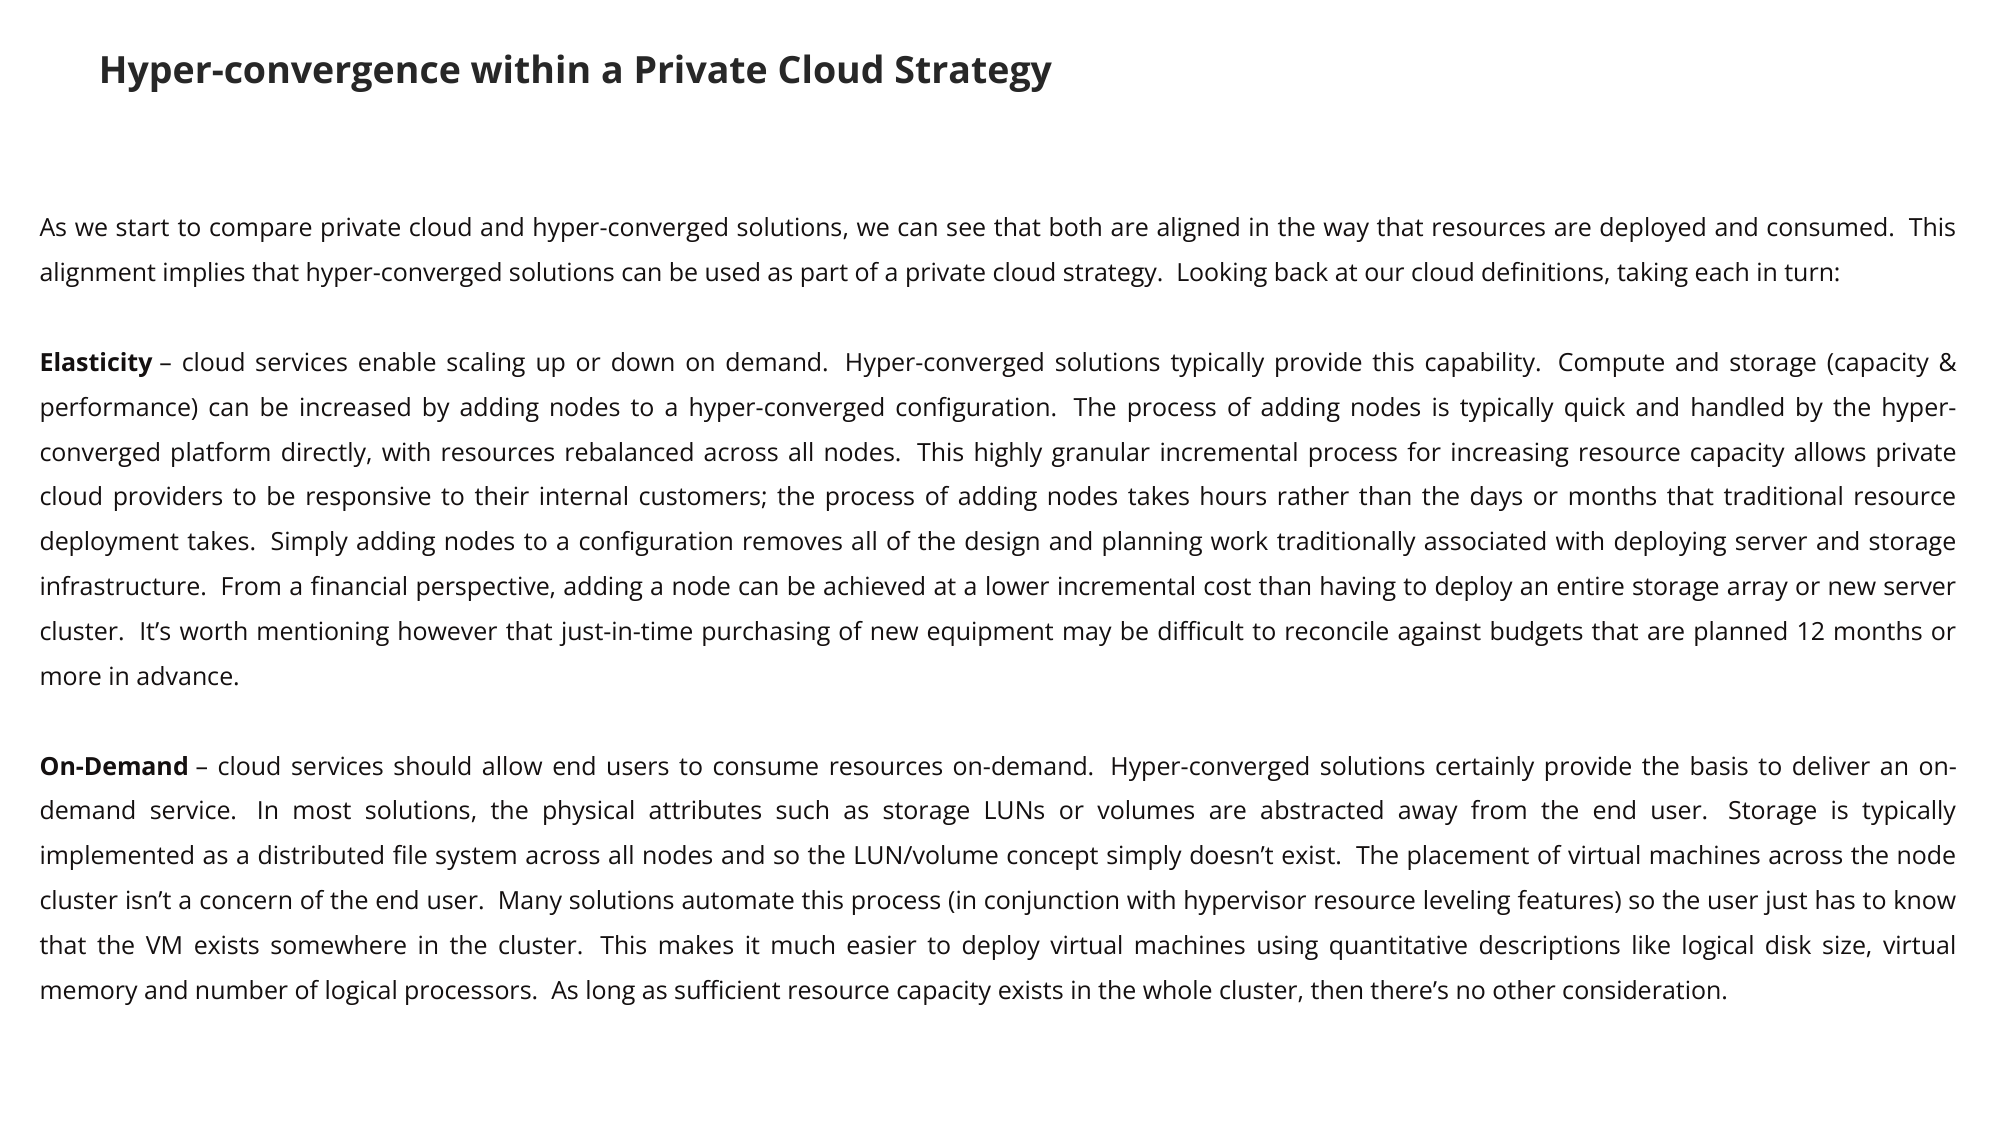

Hyper-convergence within a Private Cloud Strategy
As we start to compare private cloud and hyper-converged solutions, we can see that both are aligned in the way that resources are deployed and consumed.  This alignment implies that hyper-converged solutions can be used as part of a private cloud strategy.  Looking back at our cloud definitions, taking each in turn:

Elasticity – cloud services enable scaling up or down on demand.  Hyper-converged solutions typically provide this capability.  Compute and storage (capacity & performance) can be increased by adding nodes to a hyper-converged configuration.  The process of adding nodes is typically quick and handled by the hyper-converged platform directly, with resources rebalanced across all nodes.  This highly granular incremental process for increasing resource capacity allows private cloud providers to be responsive to their internal customers; the process of adding nodes takes hours rather than the days or months that traditional resource deployment takes.  Simply adding nodes to a configuration removes all of the design and planning work traditionally associated with deploying server and storage infrastructure.  From a financial perspective, adding a node can be achieved at a lower incremental cost than having to deploy an entire storage array or new server cluster.  It’s worth mentioning however that just-in-time purchasing of new equipment may be difficult to reconcile against budgets that are planned 12 months or more in advance.

On-Demand – cloud services should allow end users to consume resources on-demand.  Hyper-converged solutions certainly provide the basis to deliver an on-demand service.  In most solutions, the physical attributes such as storage LUNs or volumes are abstracted away from the end user.  Storage is typically implemented as a distributed file system across all nodes and so the LUN/volume concept simply doesn’t exist.  The placement of virtual machines across the node cluster isn’t a concern of the end user.  Many solutions automate this process (in conjunction with hypervisor resource leveling features) so the user just has to know that the VM exists somewhere in the cluster.  This makes it much easier to deploy virtual machines using quantitative descriptions like logical disk size, virtual memory and number of logical processors.  As long as sufficient resource capacity exists in the whole cluster, then there’s no other consideration.